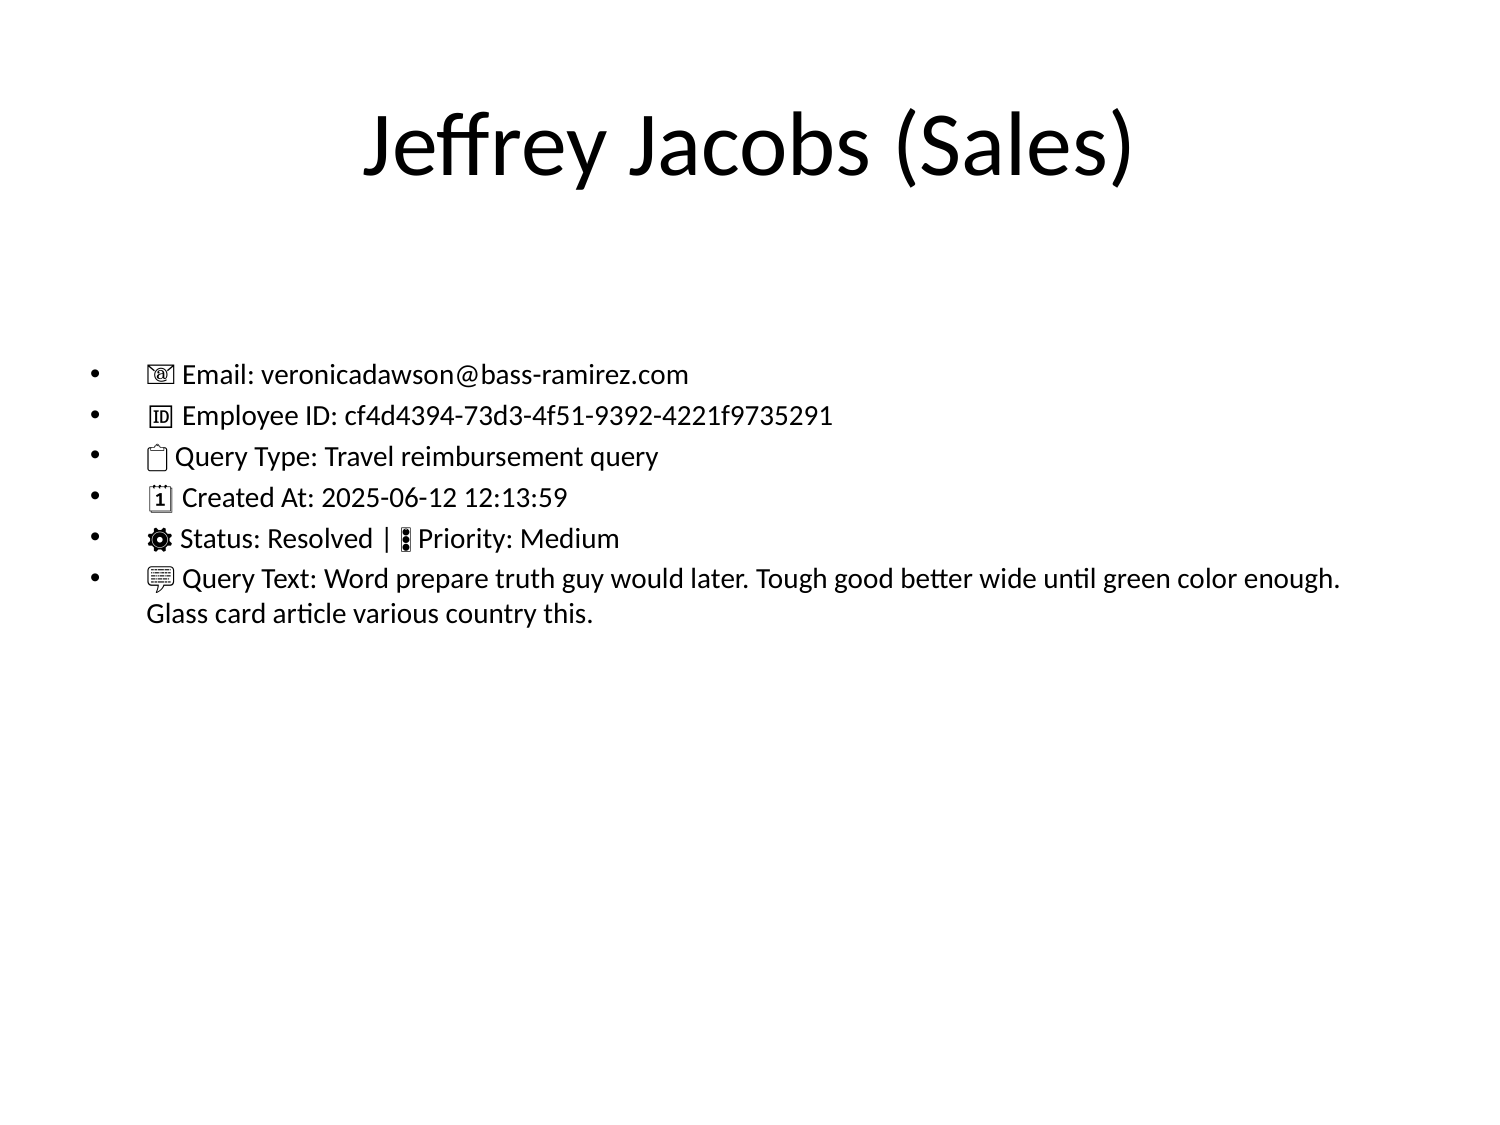

# Jeffrey Jacobs (Sales)

📧 Email: veronicadawson@bass-ramirez.com
🆔 Employee ID: cf4d4394-73d3-4f51-9392-4221f9735291
📋 Query Type: Travel reimbursement query
🗓 Created At: 2025-06-12 12:13:59
⚙ Status: Resolved | 🚦 Priority: Medium
💬 Query Text: Word prepare truth guy would later. Tough good better wide until green color enough. Glass card article various country this.